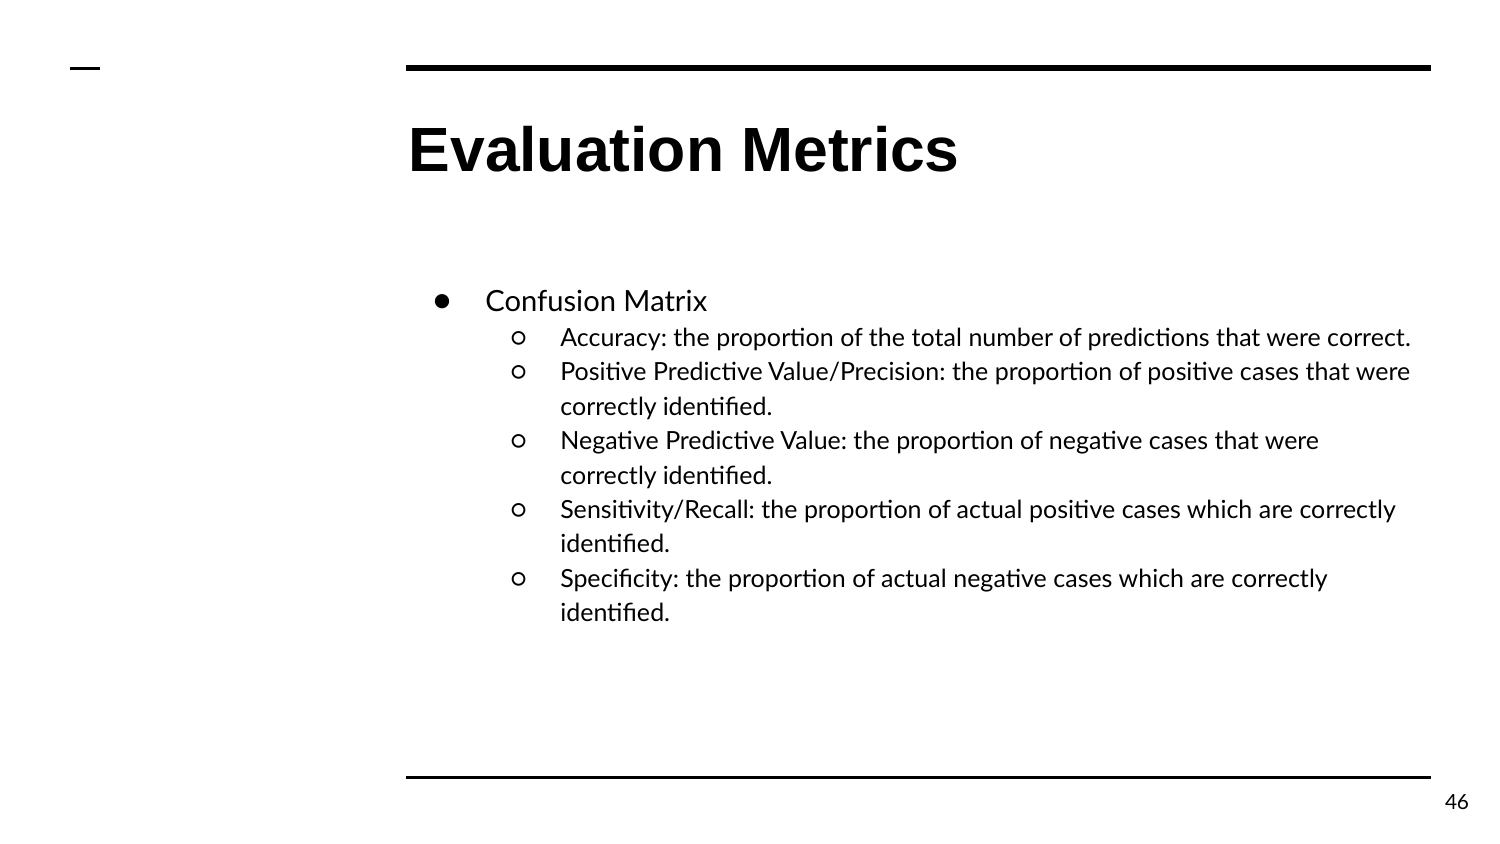

# Evaluation Metrics
Confusion Matrix
Accuracy: the proportion of the total number of predictions that were correct.
Positive Predictive Value/Precision: the proportion of positive cases that were correctly identified.
Negative Predictive Value: the proportion of negative cases that were correctly identified.
Sensitivity/Recall: the proportion of actual positive cases which are correctly identified.
Specificity: the proportion of actual negative cases which are correctly identified.
46